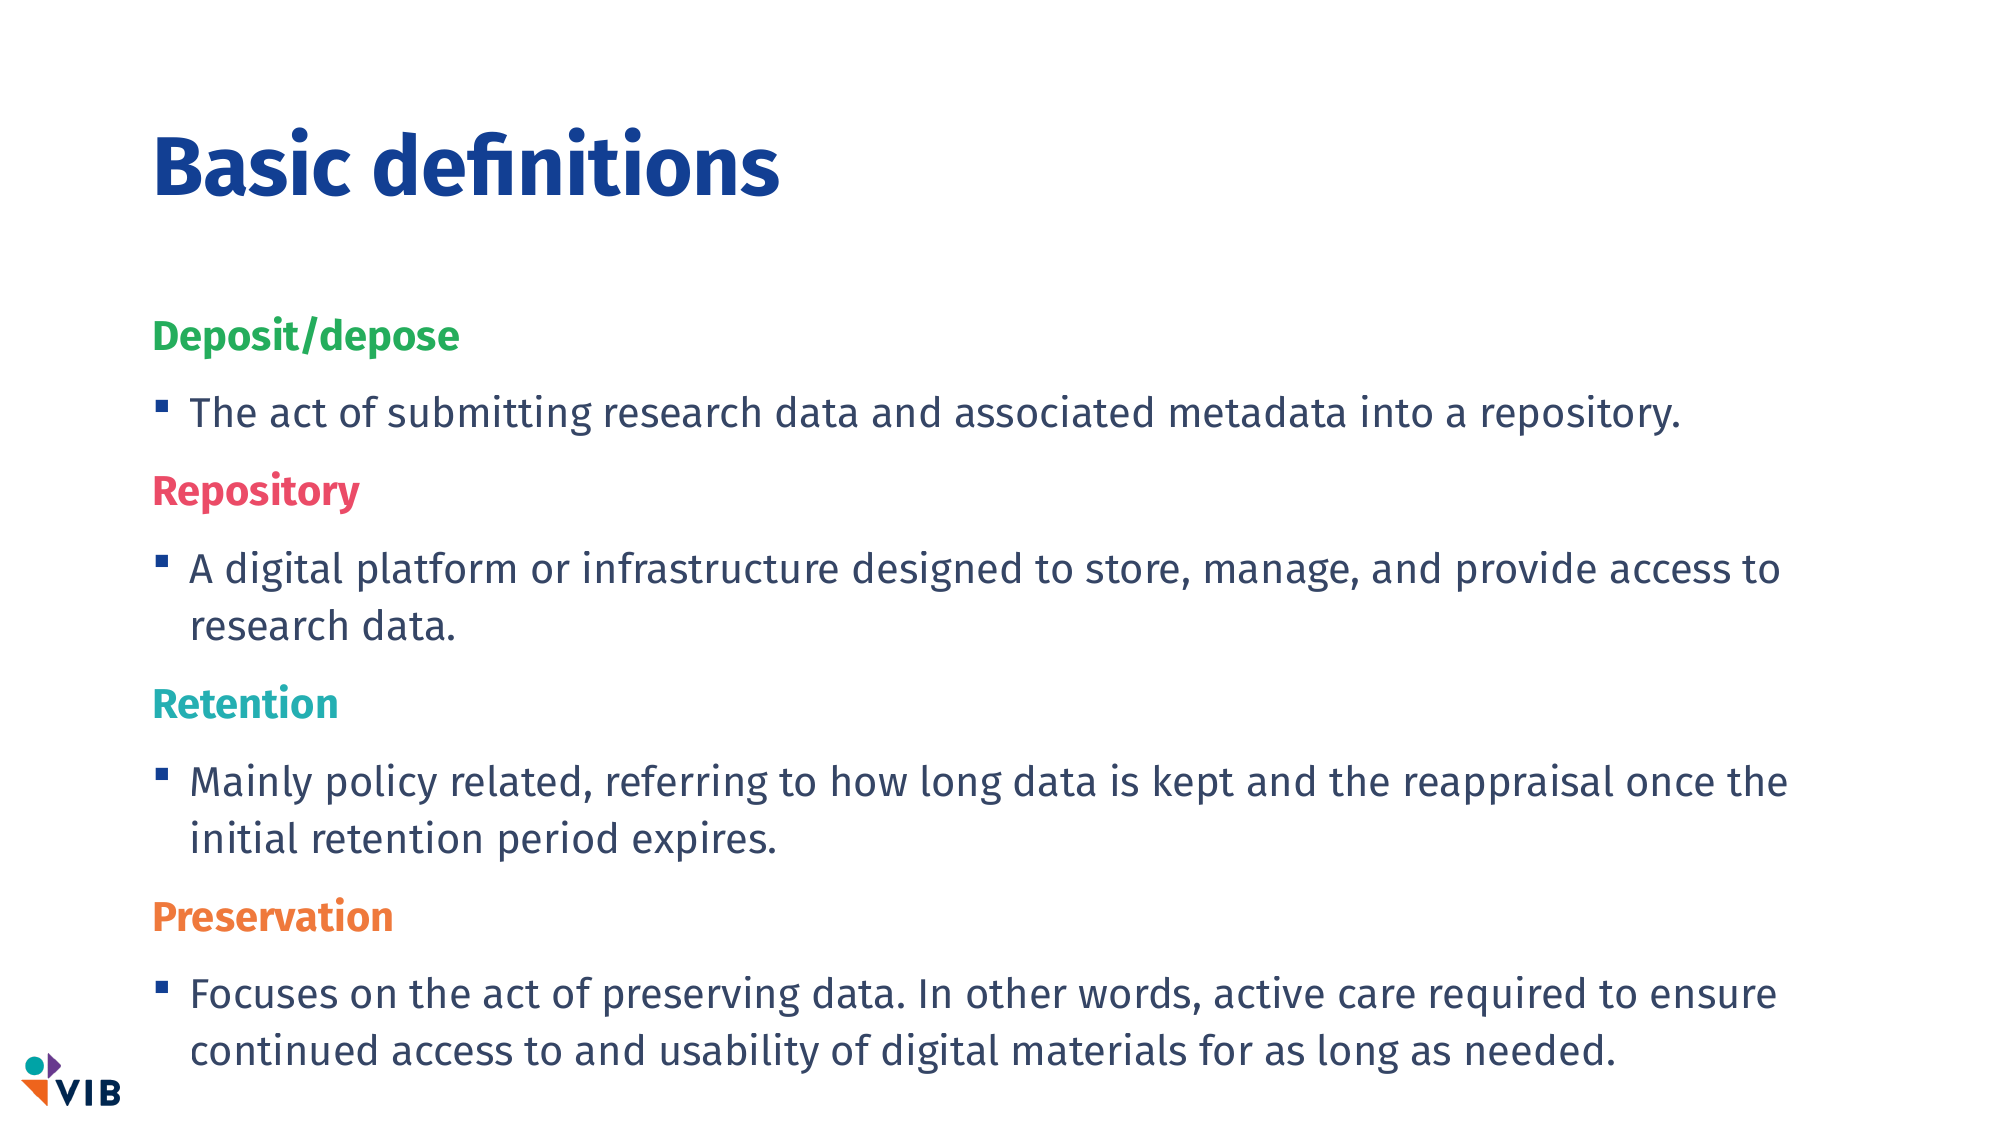

# Basic definitions
Deposit/depose
The act of submitting research data and associated metadata into a repository.
Repository
A digital platform or infrastructure designed to store, manage, and provide access to research data.
Retention
Mainly policy related, referring to how long data is kept and the reappraisal once the initial retention period expires.
Preservation
Focuses on the act of preserving data. In other words, active care required to ensure continued access to and usability of digital materials for as long as needed.